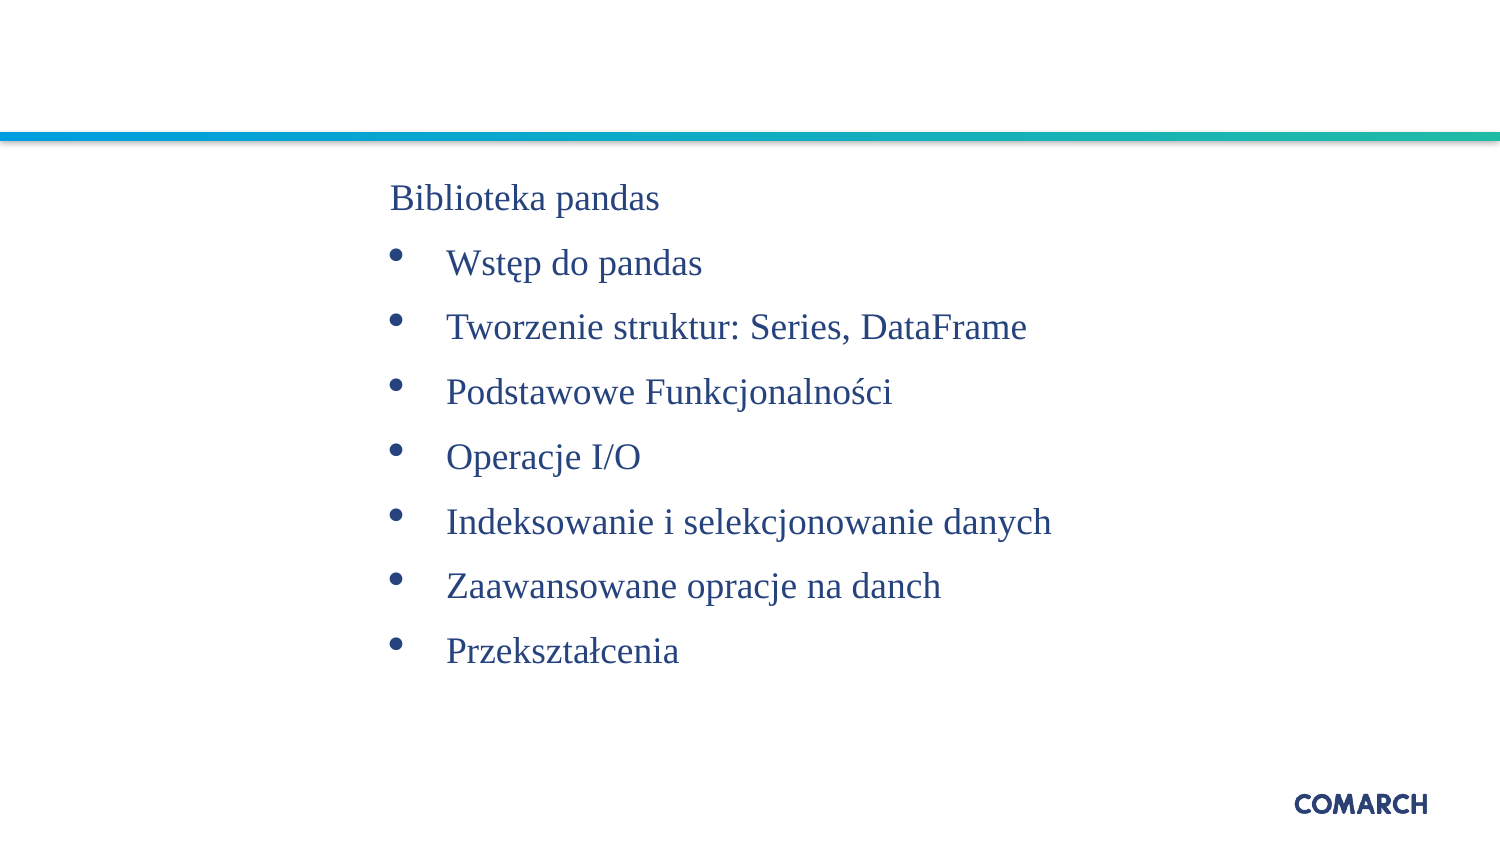

Biblioteka pandas
Wstęp do pandas
Tworzenie struktur: Series, DataFrame
Podstawowe Funkcjonalności
Operacje I/O
Indeksowanie i selekcjonowanie danych
Zaawansowane opracje na danch
Przekształcenia